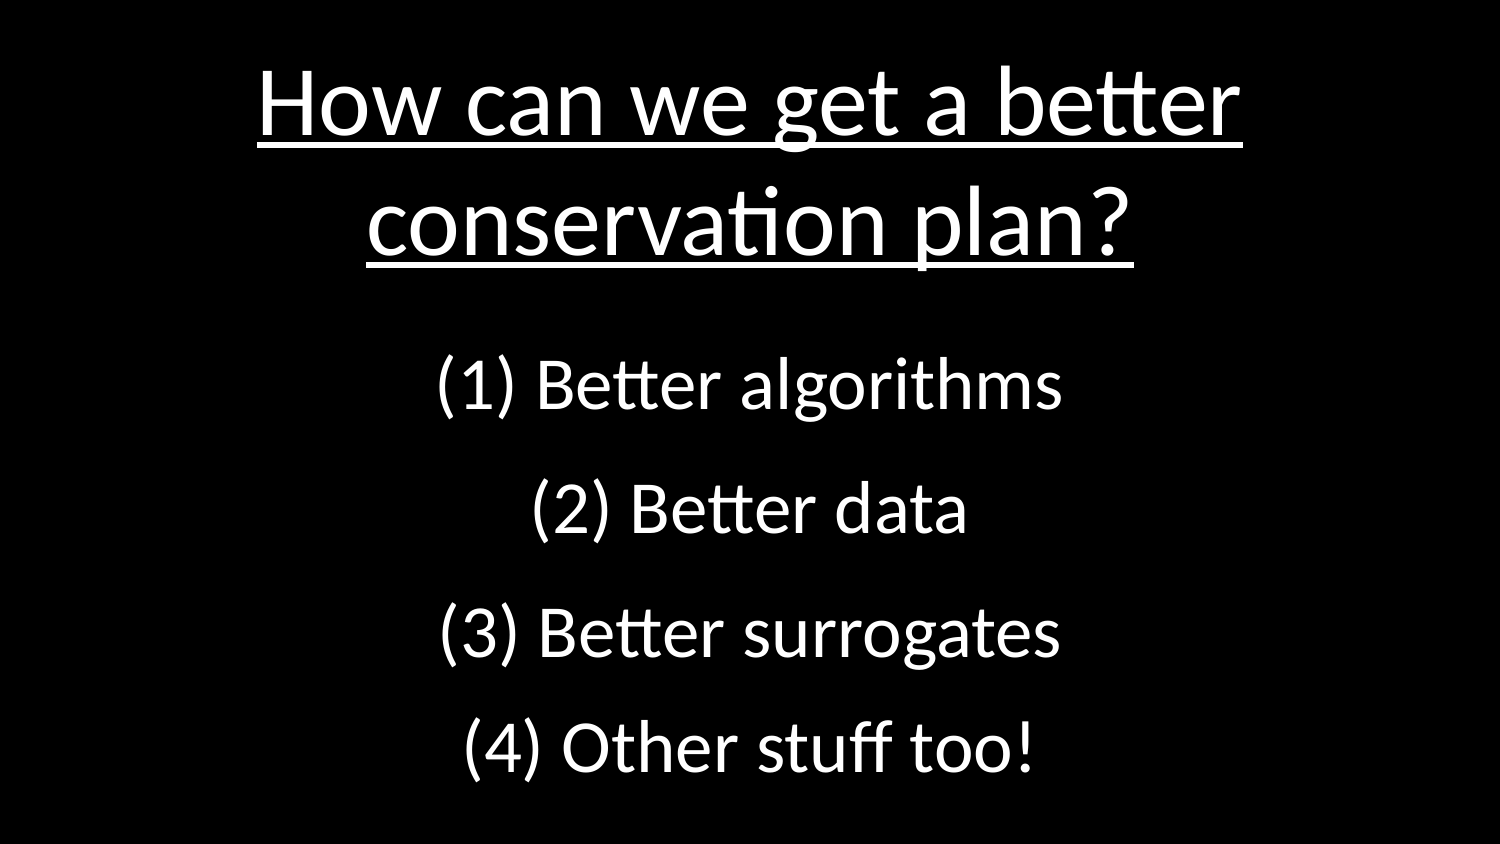

How can we get a better conservation plan?
(1) Better algorithms
(2) Better data
(3) Better surrogates
(4) Other stuff too!